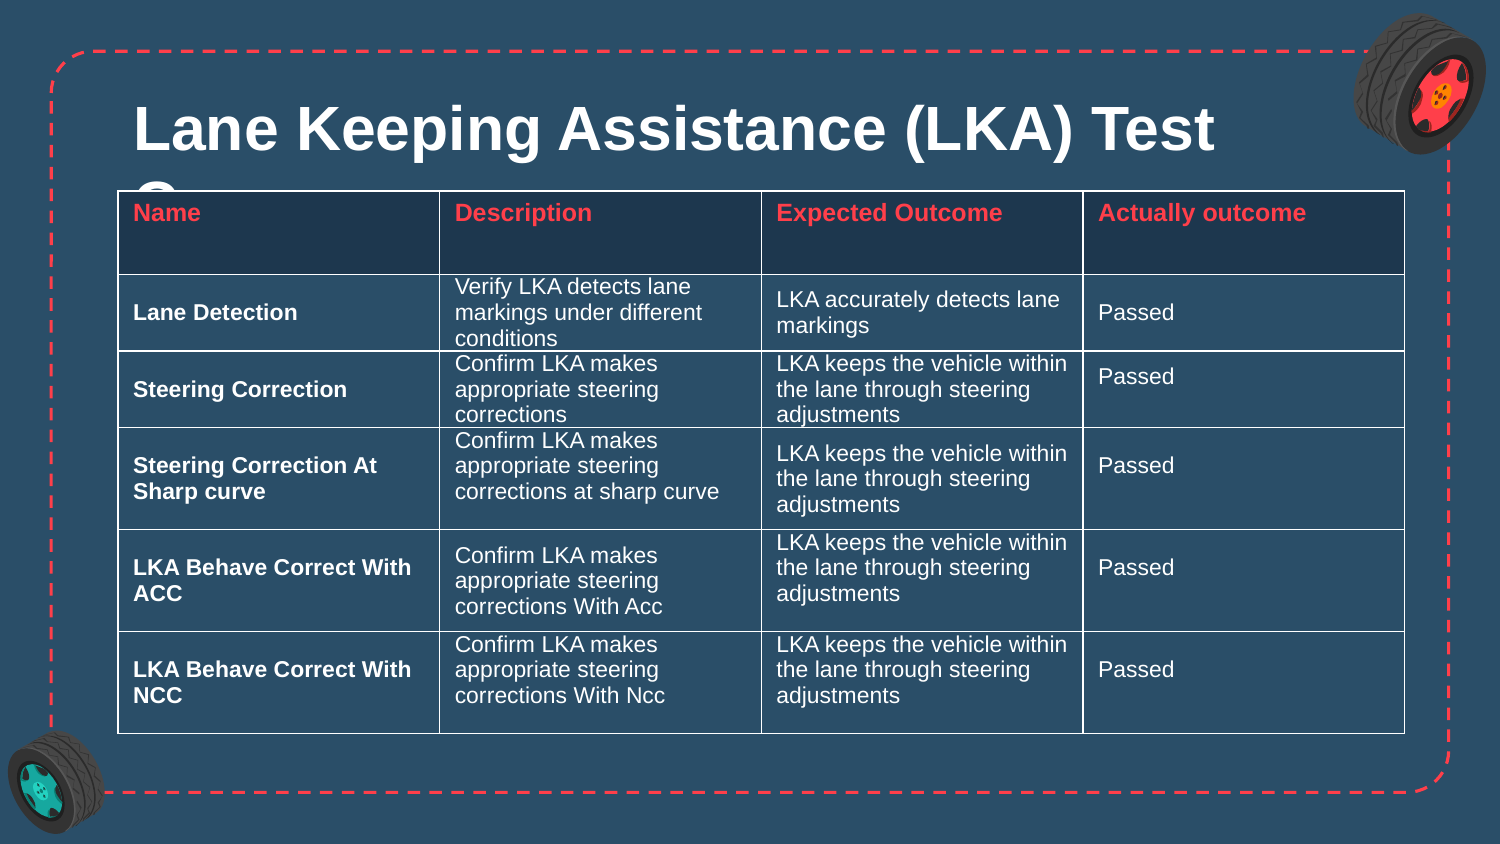

# Lane Keeping Assistance (LKA) Test Cases
| Name | Description | Expected Outcome | Actually outcome |
| --- | --- | --- | --- |
| Lane Detection | Verify LKA detects lane markings under different conditions | LKA accurately detects lane markings | Passed |
| Steering Correction | Confirm LKA makes appropriate steering corrections | LKA keeps the vehicle within the lane through steering adjustments | Passed |
| Steering Correction At Sharp curve | Confirm LKA makes appropriate steering corrections at sharp curve | LKA keeps the vehicle within the lane through steering adjustments | Passed |
| LKA Behave Correct With ACC | Confirm LKA makes appropriate steering corrections With Acc | LKA keeps the vehicle within the lane through steering adjustments | Passed |
| LKA Behave Correct With NCC | Confirm LKA makes appropriate steering corrections With Ncc | LKA keeps the vehicle within the lane through steering adjustments | Passed |